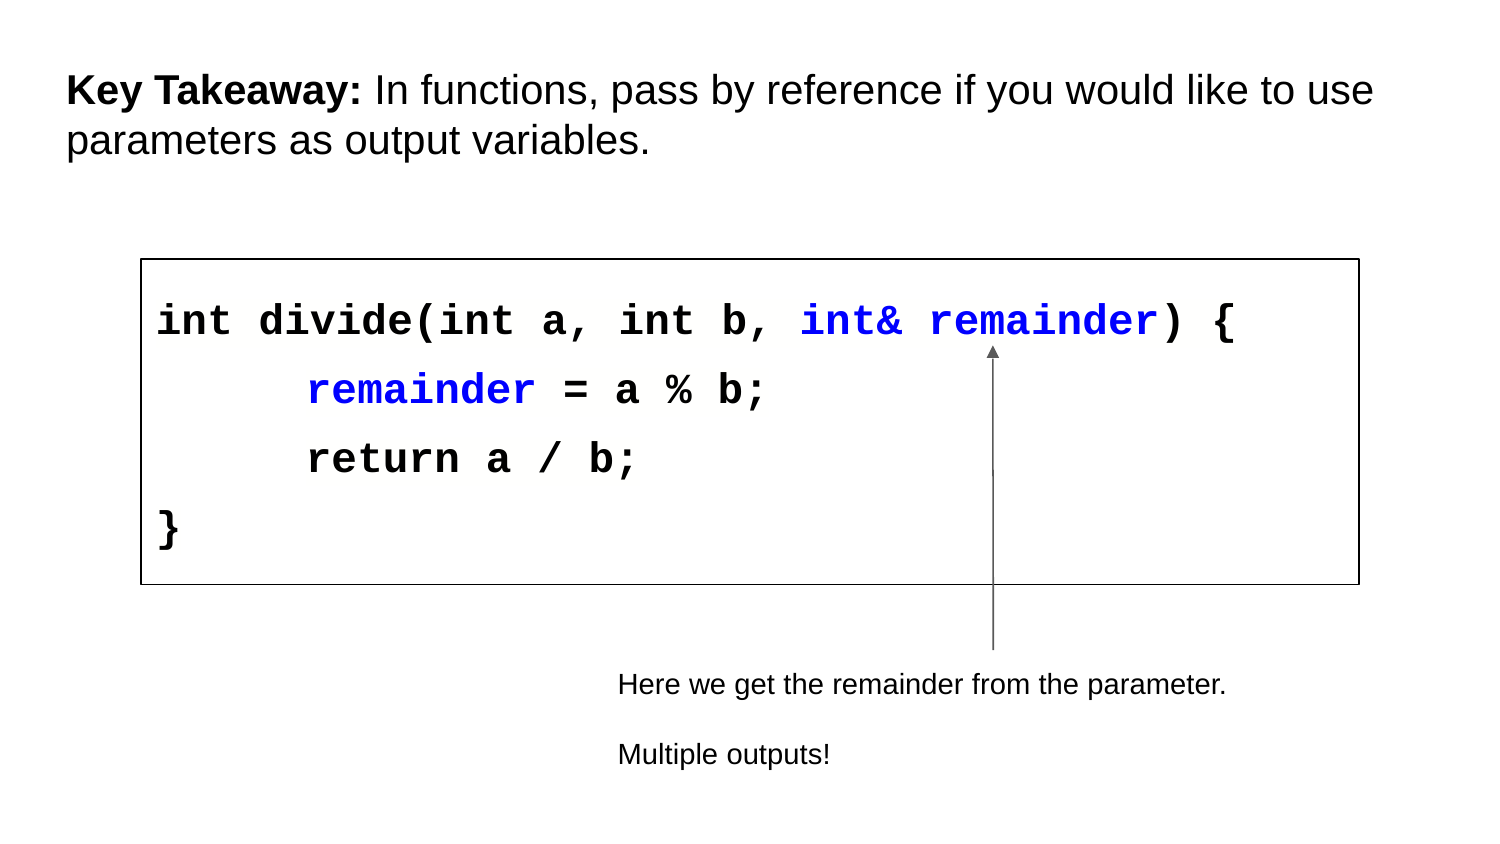

# Key Takeaway: In functions, pass by reference if you would like to use parameters as output variables.
int divide(int a, int b, int& remainder) {
	remainder = a % b;
	return a / b;
}
Here we get the remainder from the parameter.

Multiple outputs!